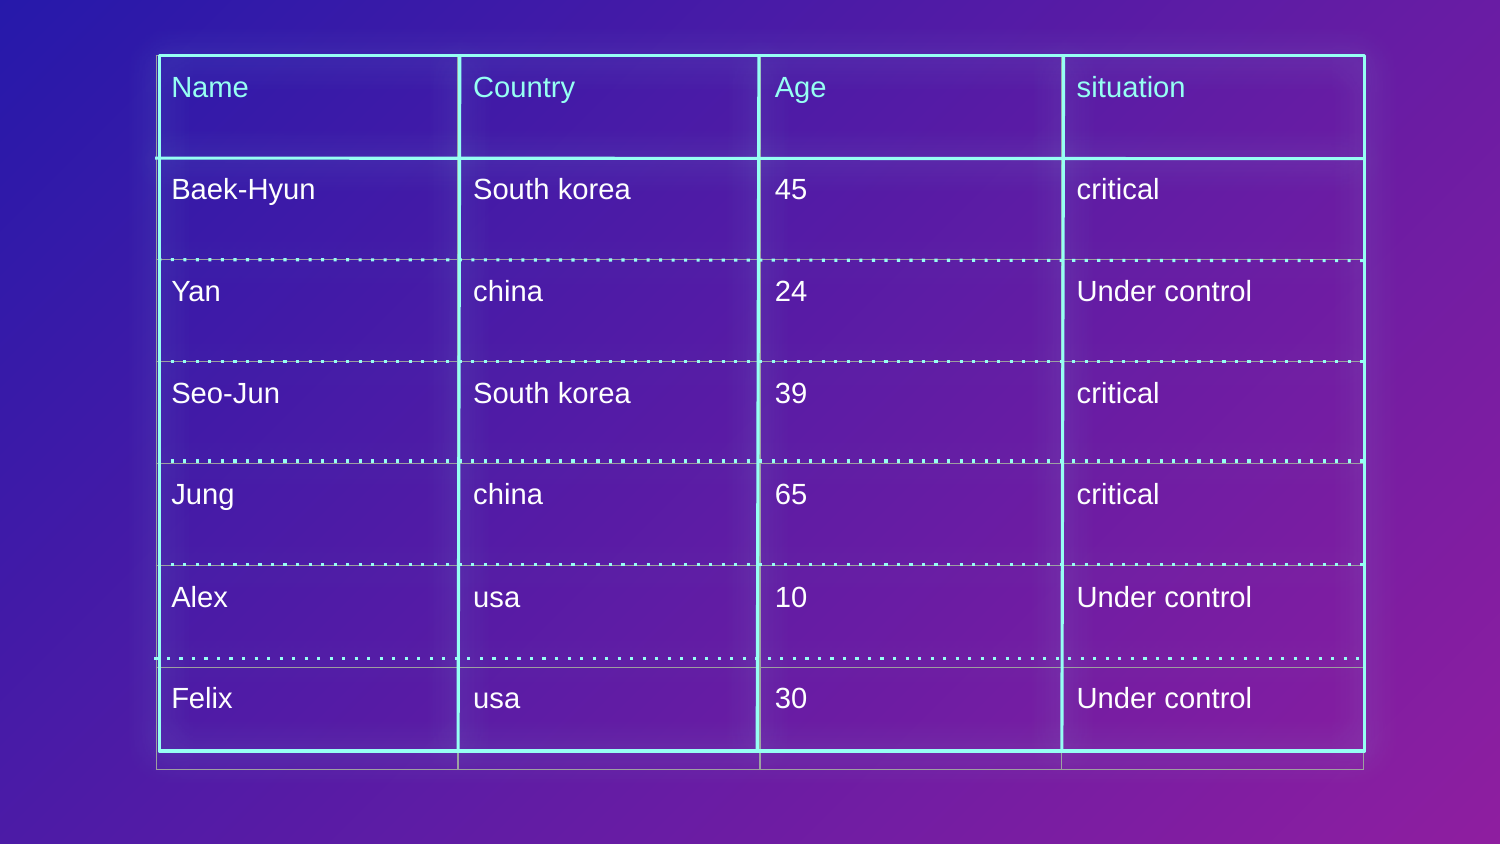

| Name | Country | Age | situation |
| --- | --- | --- | --- |
| Baek-Hyun | South korea | 45 | critical |
| Yan | china | 24 | Under control |
| Seo-Jun | South korea | 39 | critical |
| Jung | china | 65 | critical |
| Alex | usa | 10 | Under control |
| Felix | usa | 30 | Under control |